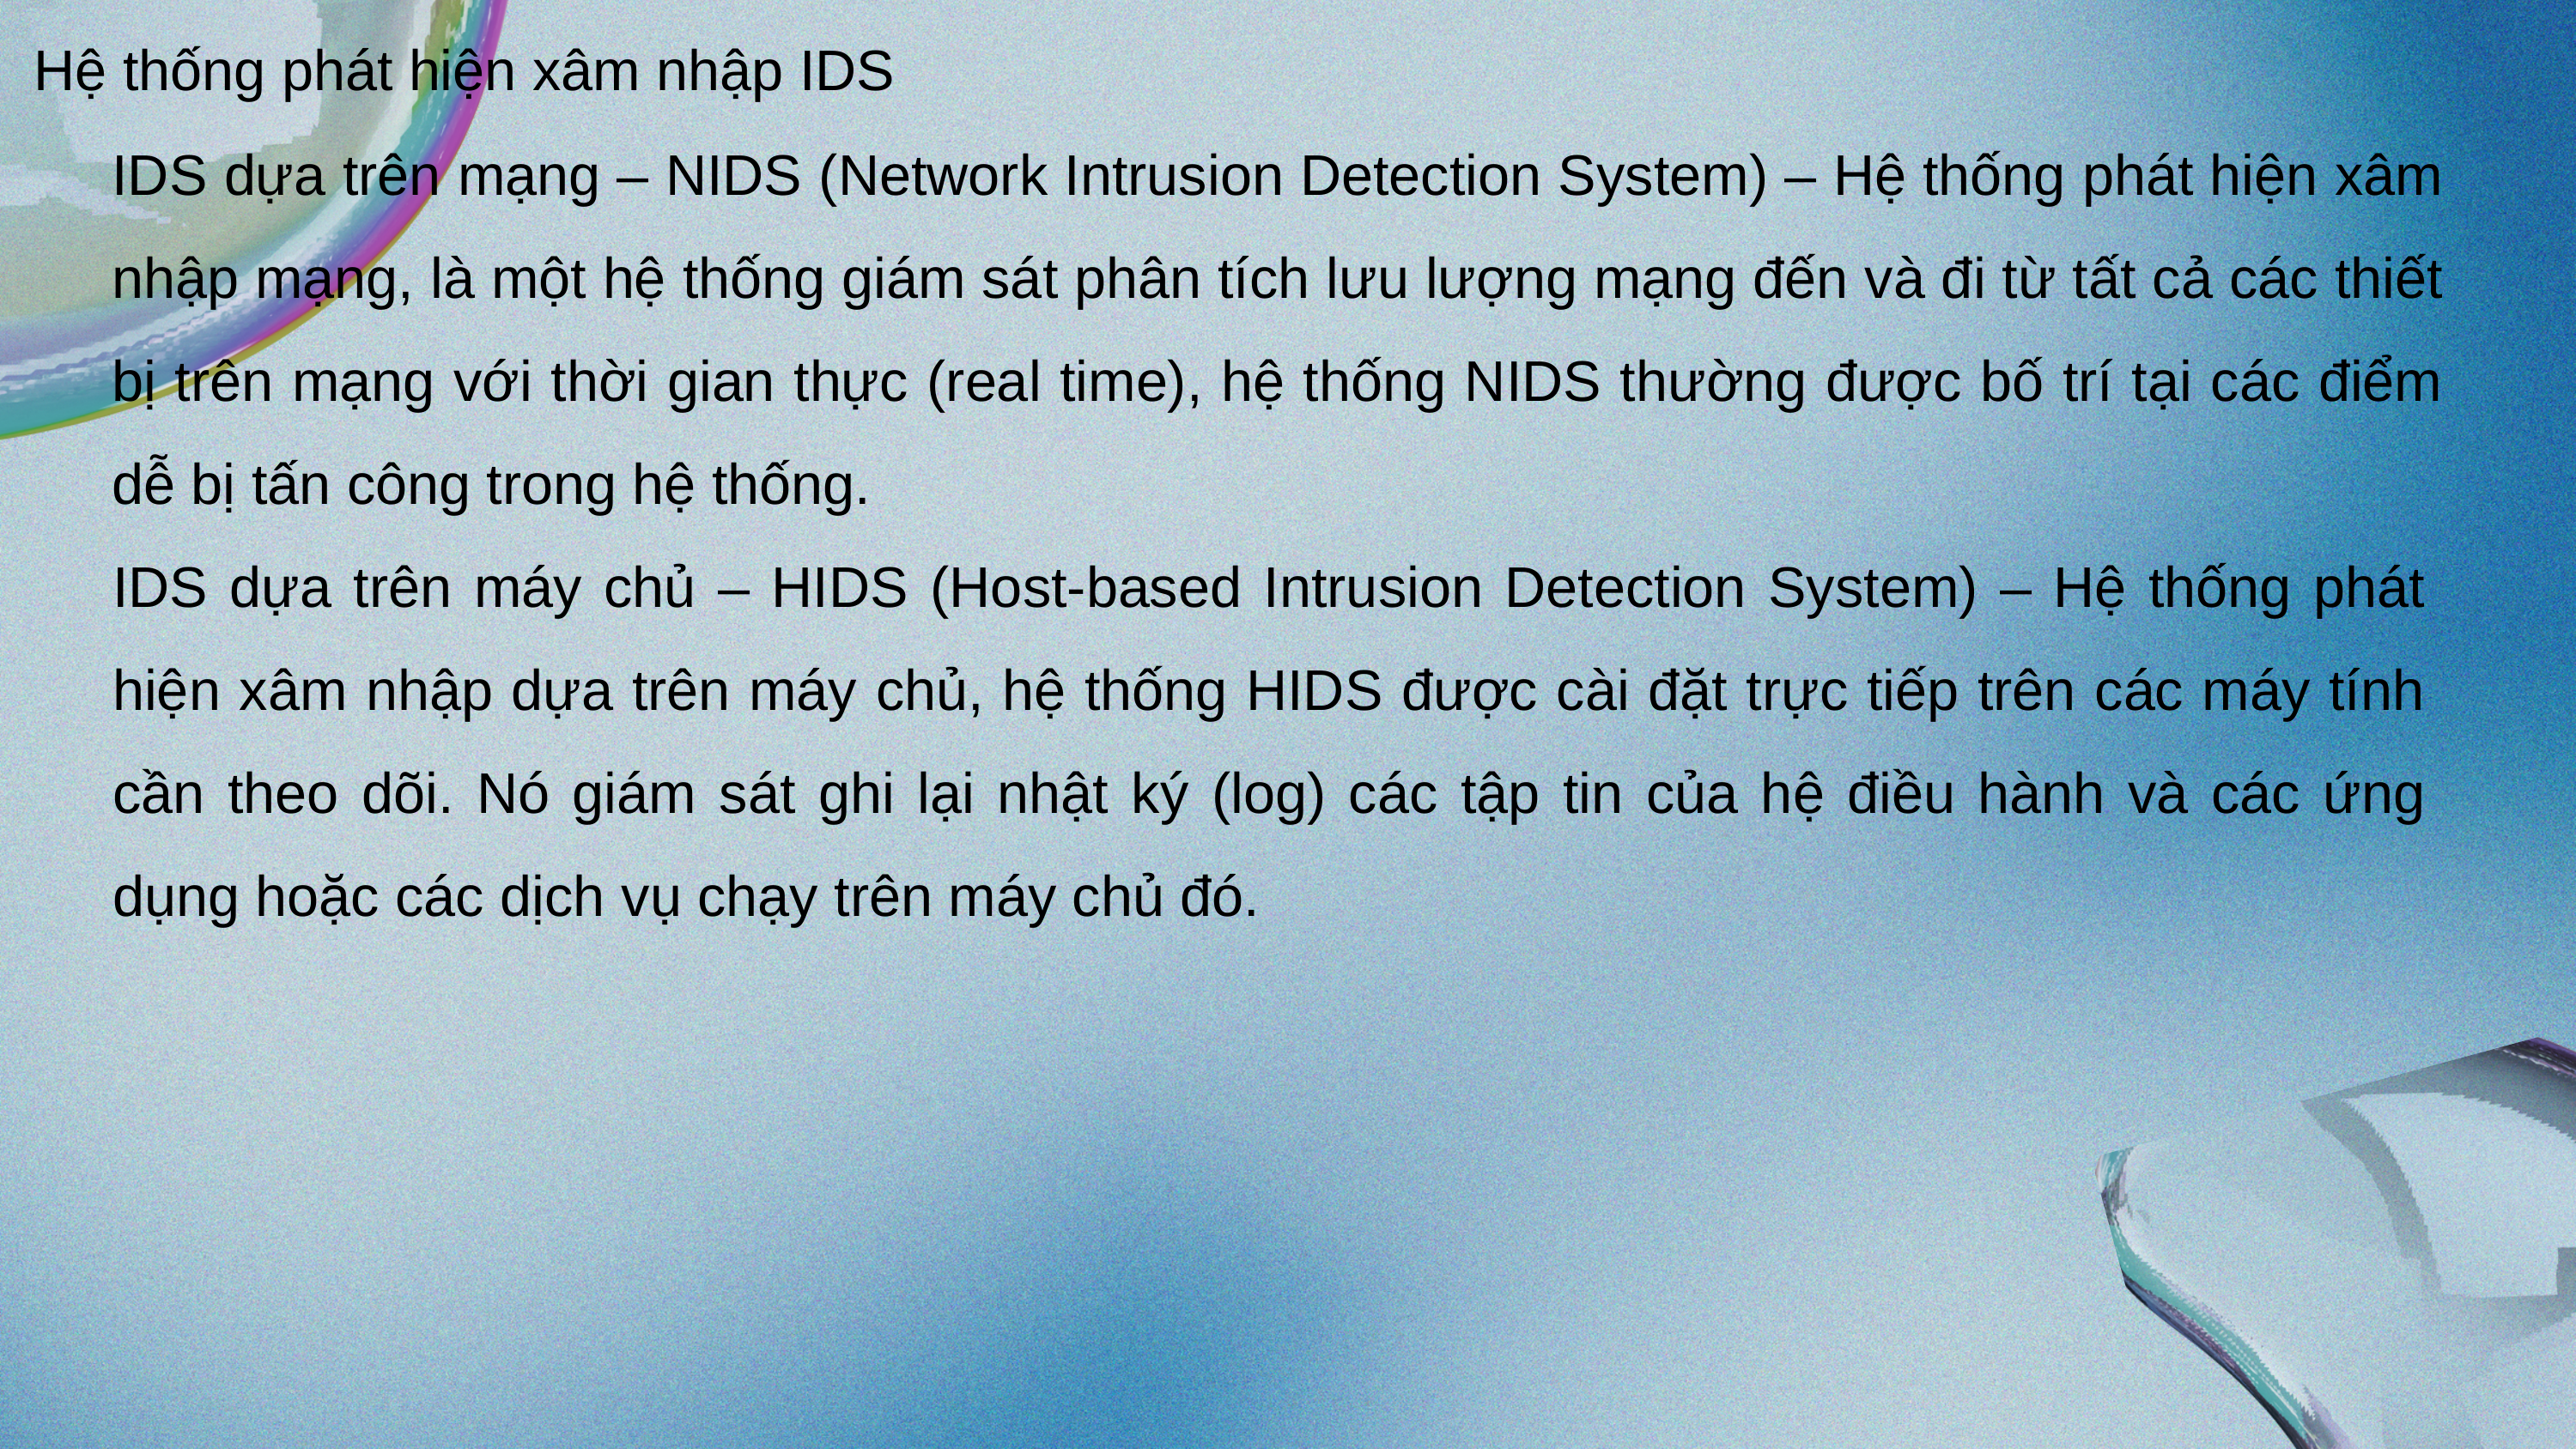

Hệ thống phát hiện xâm nhập IDS
IDS dựa trên mạng – NIDS (Network Intrusion Detection System) – Hệ thống phát hiện xâm nhập mạng, là một hệ thống giám sát phân tích lưu lượng mạng đến và đi từ tất cả các thiết bị trên mạng với thời gian thực (real time), hệ thống NIDS thường được bố trí tại các điểm dễ bị tấn công trong hệ thống.
IDS dựa trên máy chủ – HIDS (Host-based Intrusion Detection System) – Hệ thống phát hiện xâm nhập dựa trên máy chủ, hệ thống HIDS được cài đặt trực tiếp trên các máy tính cần theo dõi. Nó giám sát ghi lại nhật ký (log) các tập tin của hệ điều hành và các ứng dụng hoặc các dịch vụ chạy trên máy chủ đó.